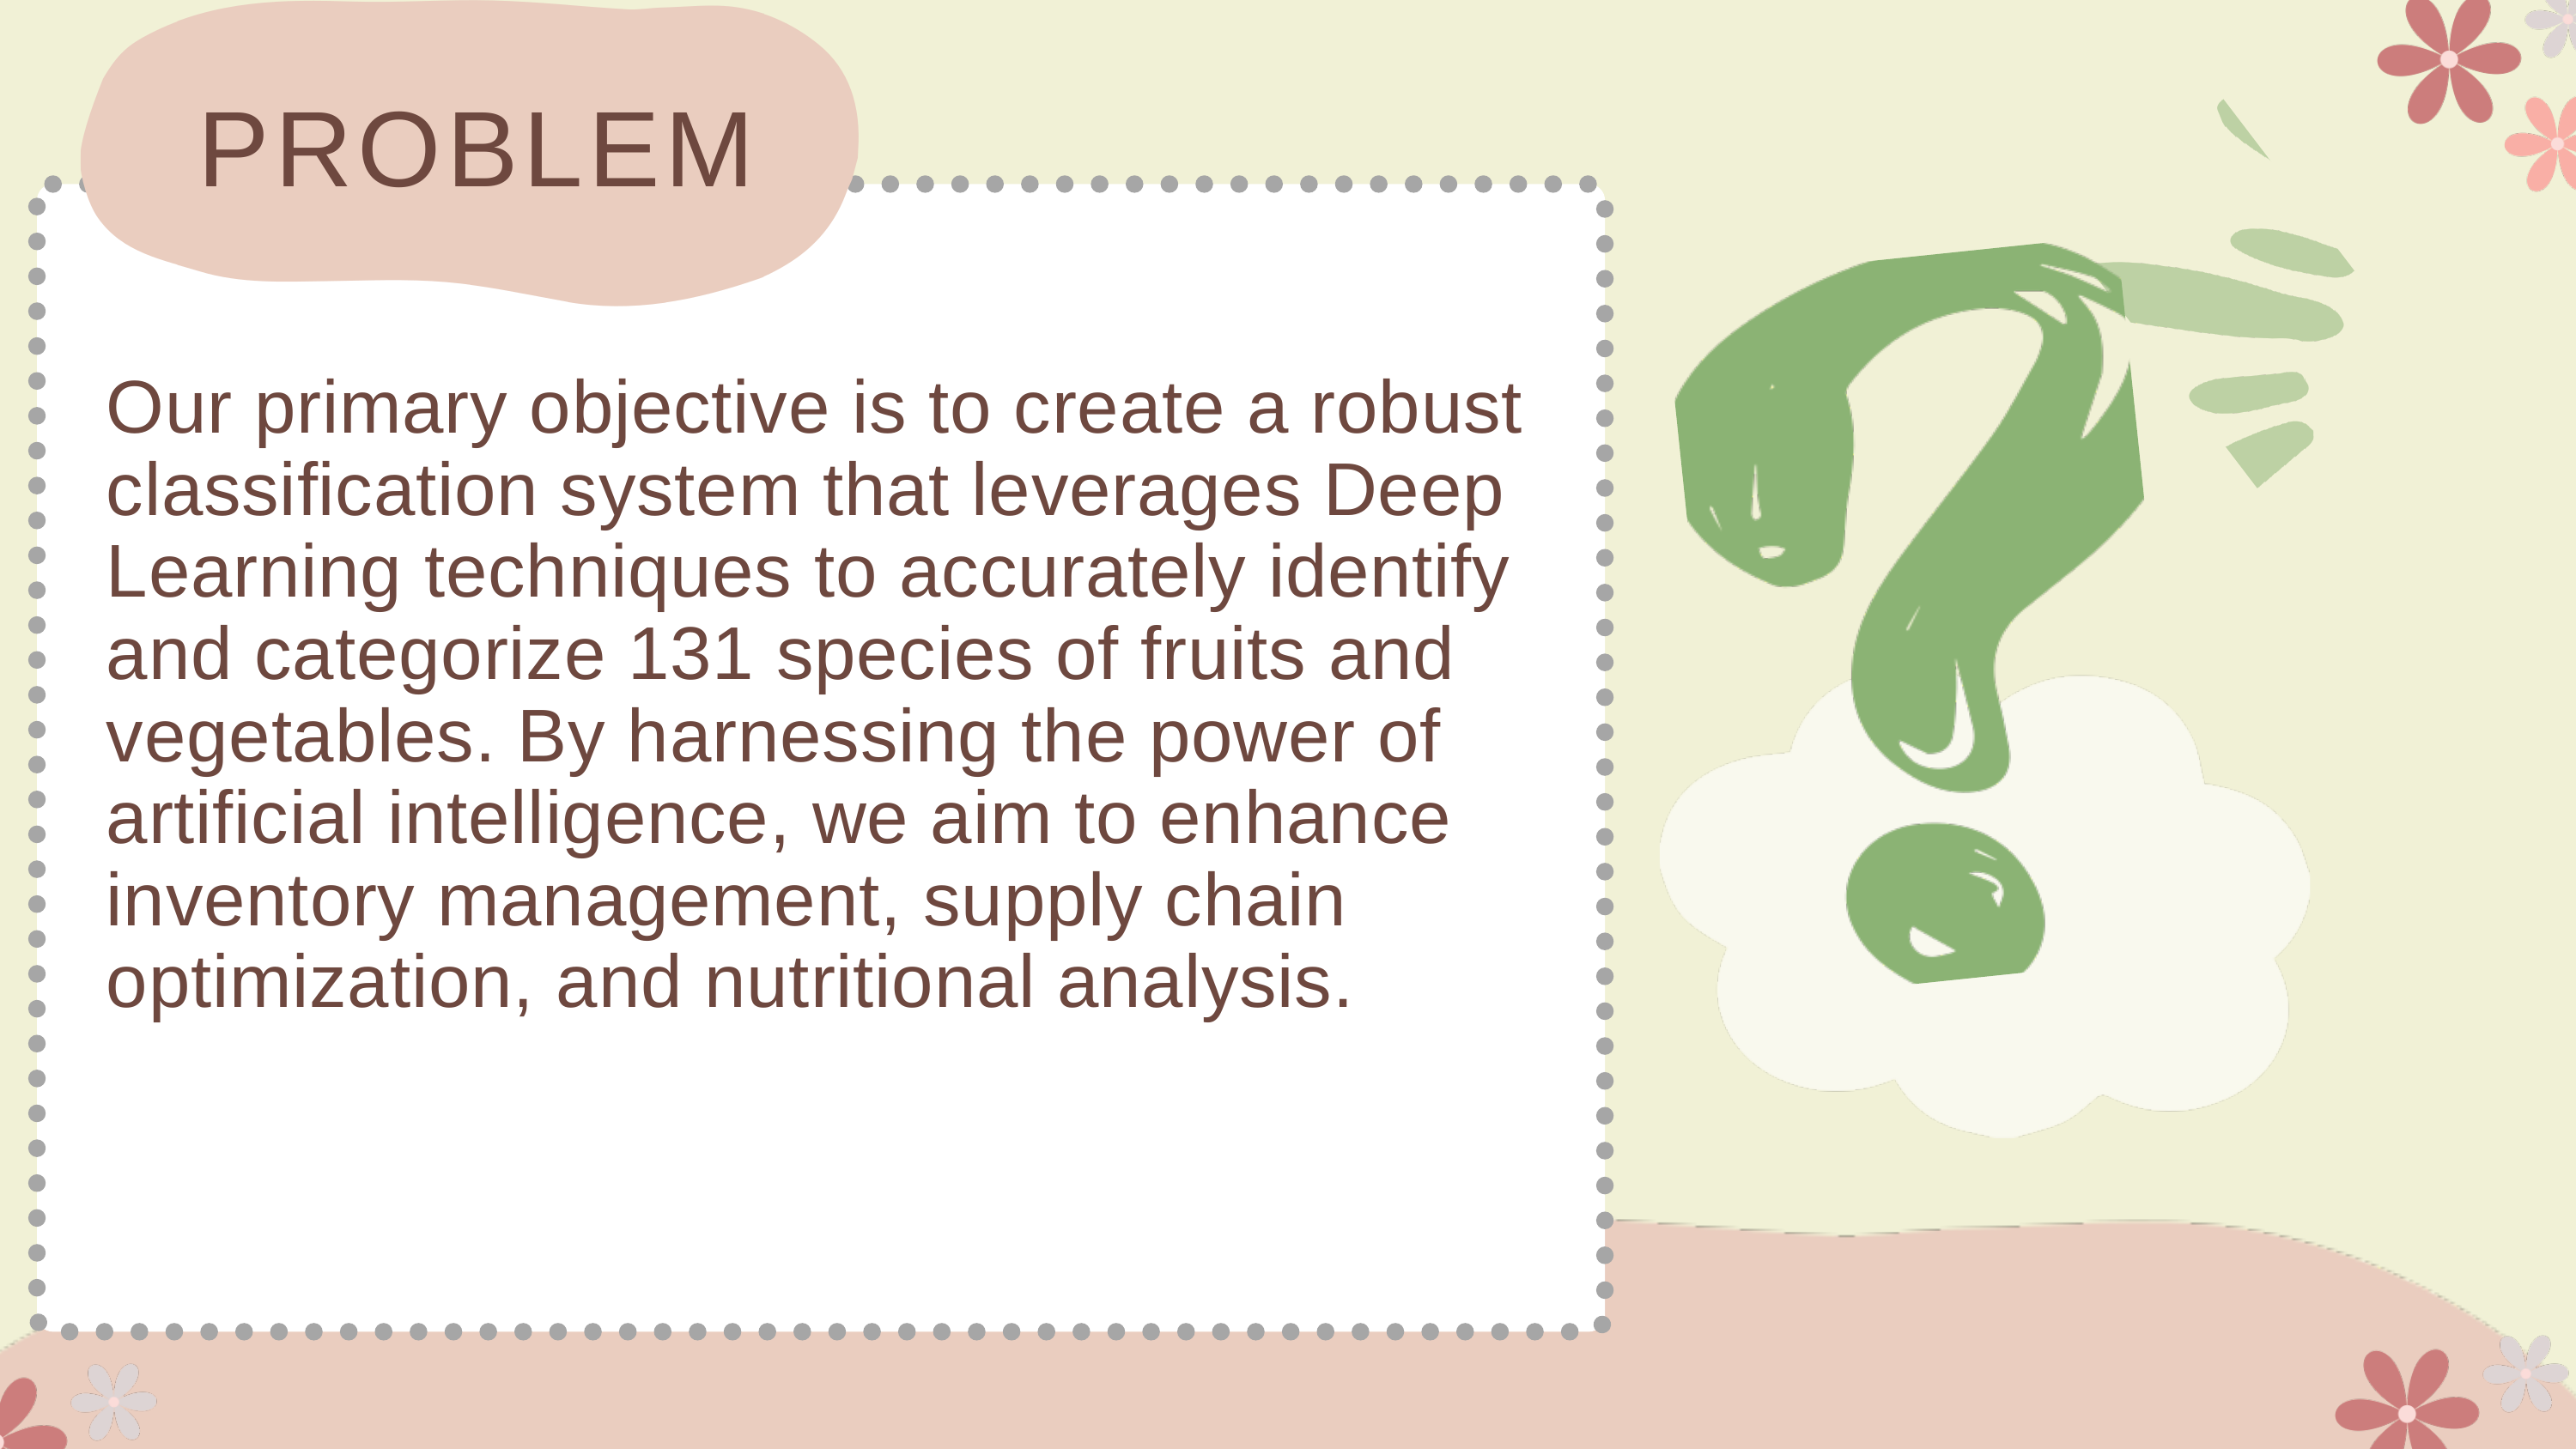

PROBLEM

Our primary objective is to create a robust classification system that leverages Deep Learning techniques to accurately identify and categorize 131 species of fruits and vegetables. By harnessing the power of artificial intelligence, we aim to enhance inventory management, supply chain optimization, and nutritional analysis.